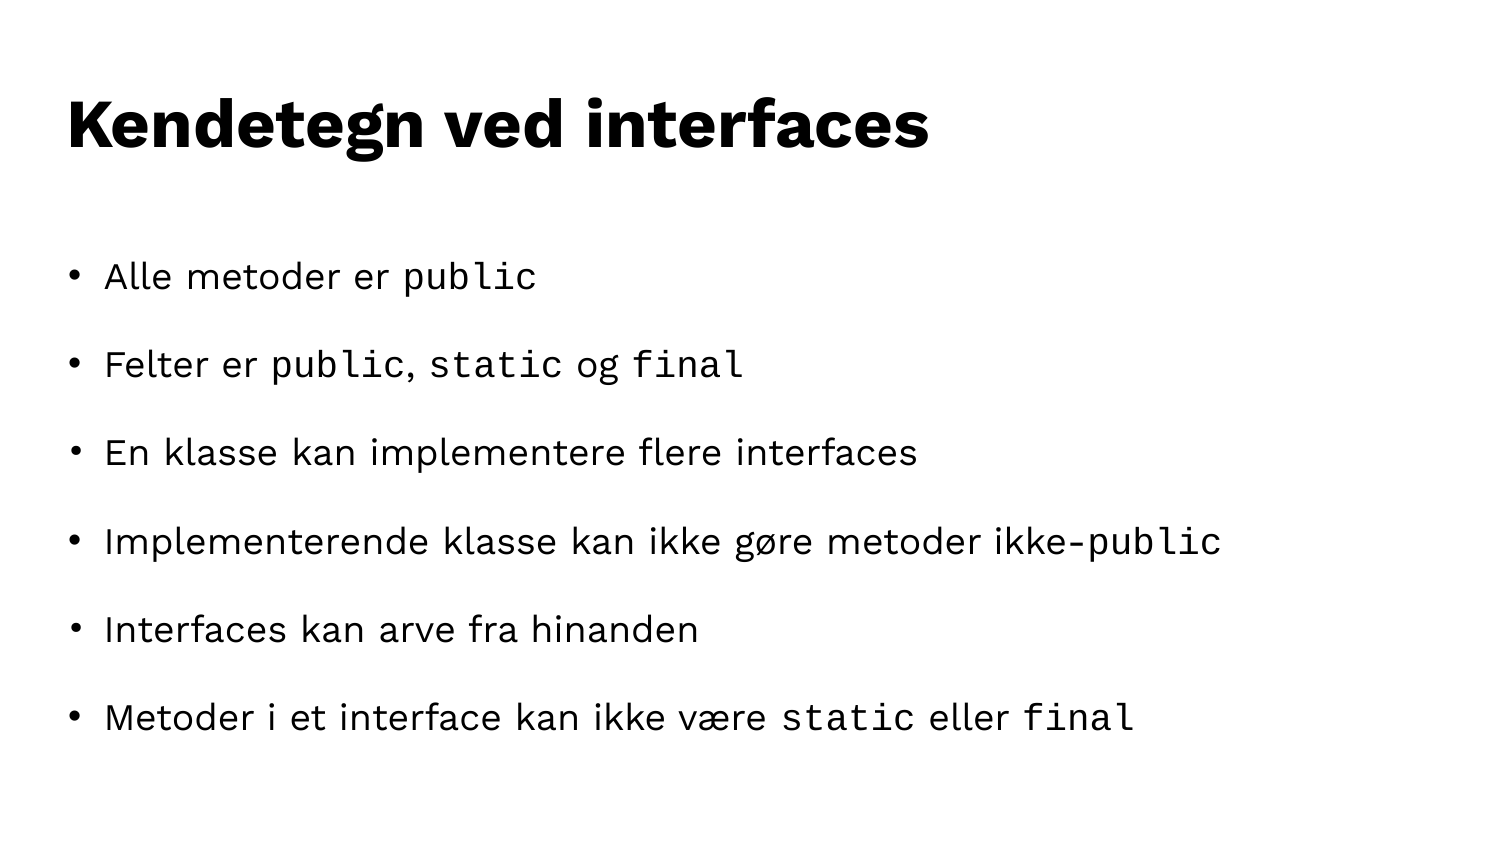

# Kendetegn ved interfaces

Alle metoder er public
Felter er public, static og final
En klasse kan implementere flere interfaces
Implementerende klasse kan ikke gøre metoder ikke-public
Interfaces kan arve fra hinanden
Metoder i et interface kan ikke være static eller final